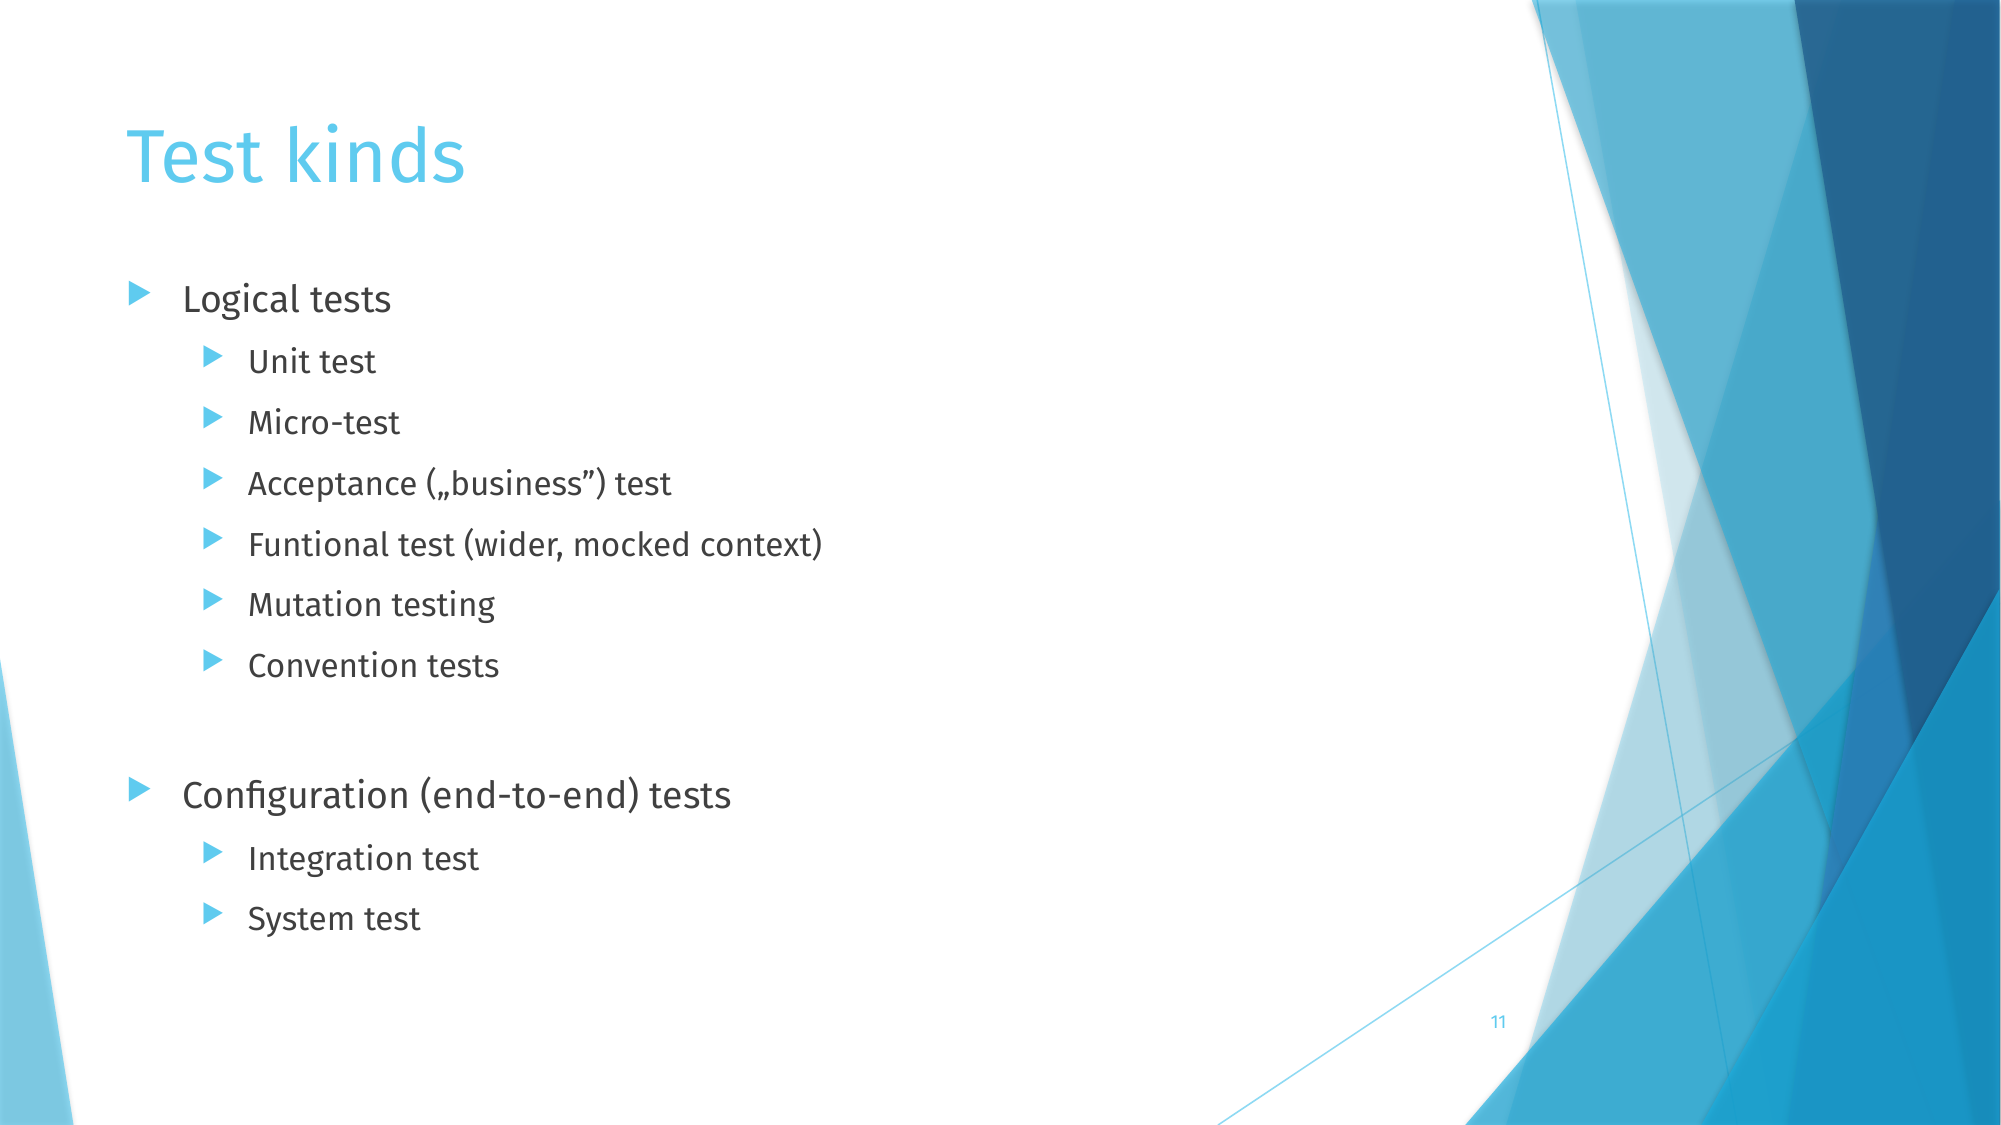

# Test kinds
Logical tests
Unit test
Micro-test
Acceptance („business”) test
Funtional test (wider, mocked context)
Mutation testing
Convention tests

Configuration (end-to-end) tests
Integration test
System test
11